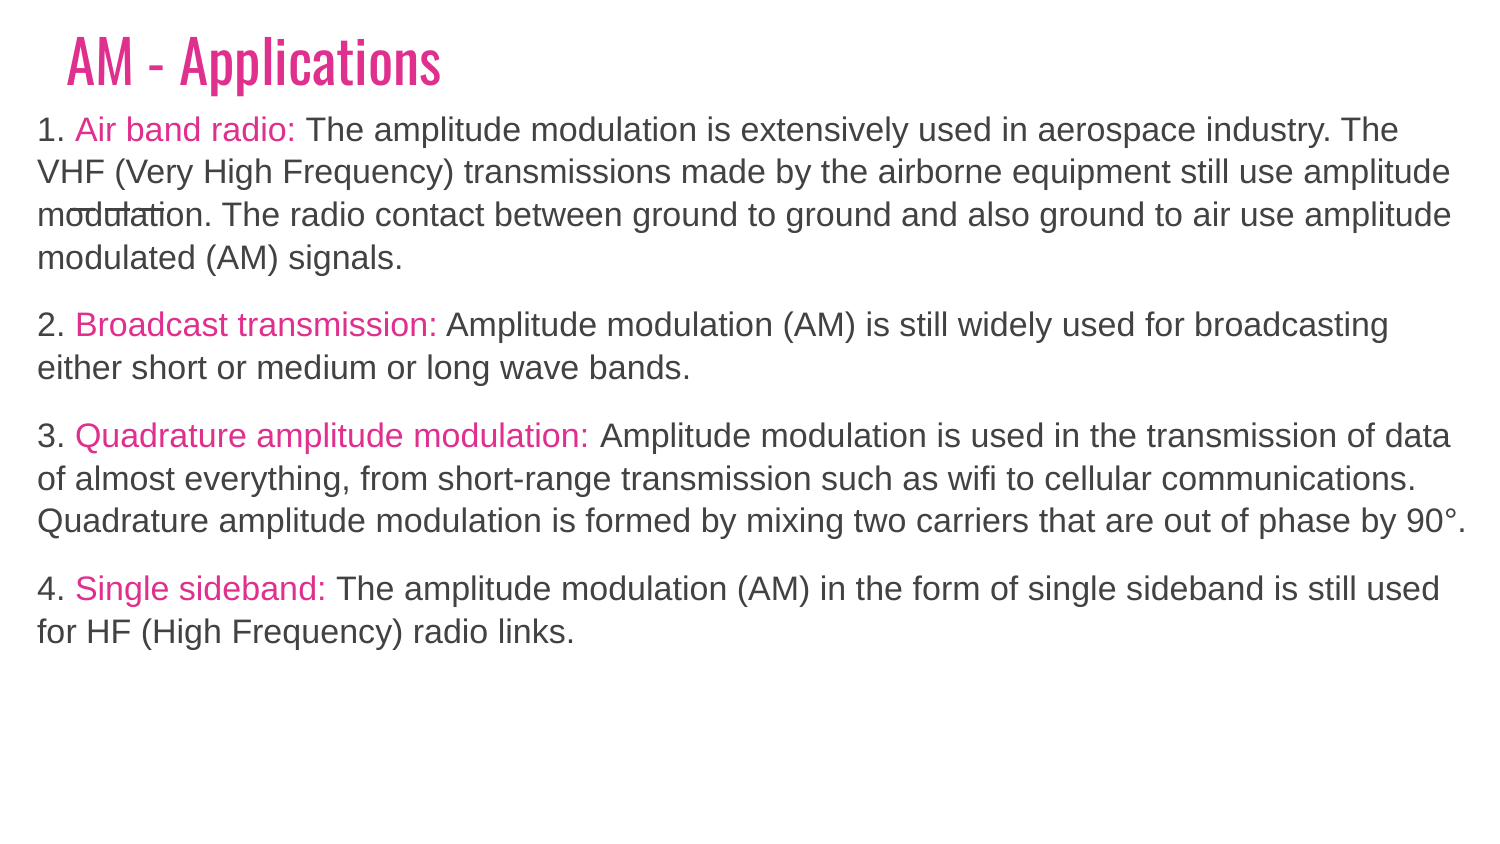

# AM - Applications
1. Air band radio: The amplitude modulation is extensively used in aerospace industry. The VHF (Very High Frequency) transmissions made by the airborne equipment still use amplitude modulation. The radio contact between ground to ground and also ground to air use amplitude modulated (AM) signals.
2. Broadcast transmission: Amplitude modulation (AM) is still widely used for broadcasting either short or medium or long wave bands.
3. Quadrature amplitude modulation: Amplitude modulation is used in the transmission of data of almost everything, from short-range transmission such as wifi to cellular communications. Quadrature amplitude modulation is formed by mixing two carriers that are out of phase by 90°.
4. Single sideband: The amplitude modulation (AM) in the form of single sideband is still used for HF (High Frequency) radio links.